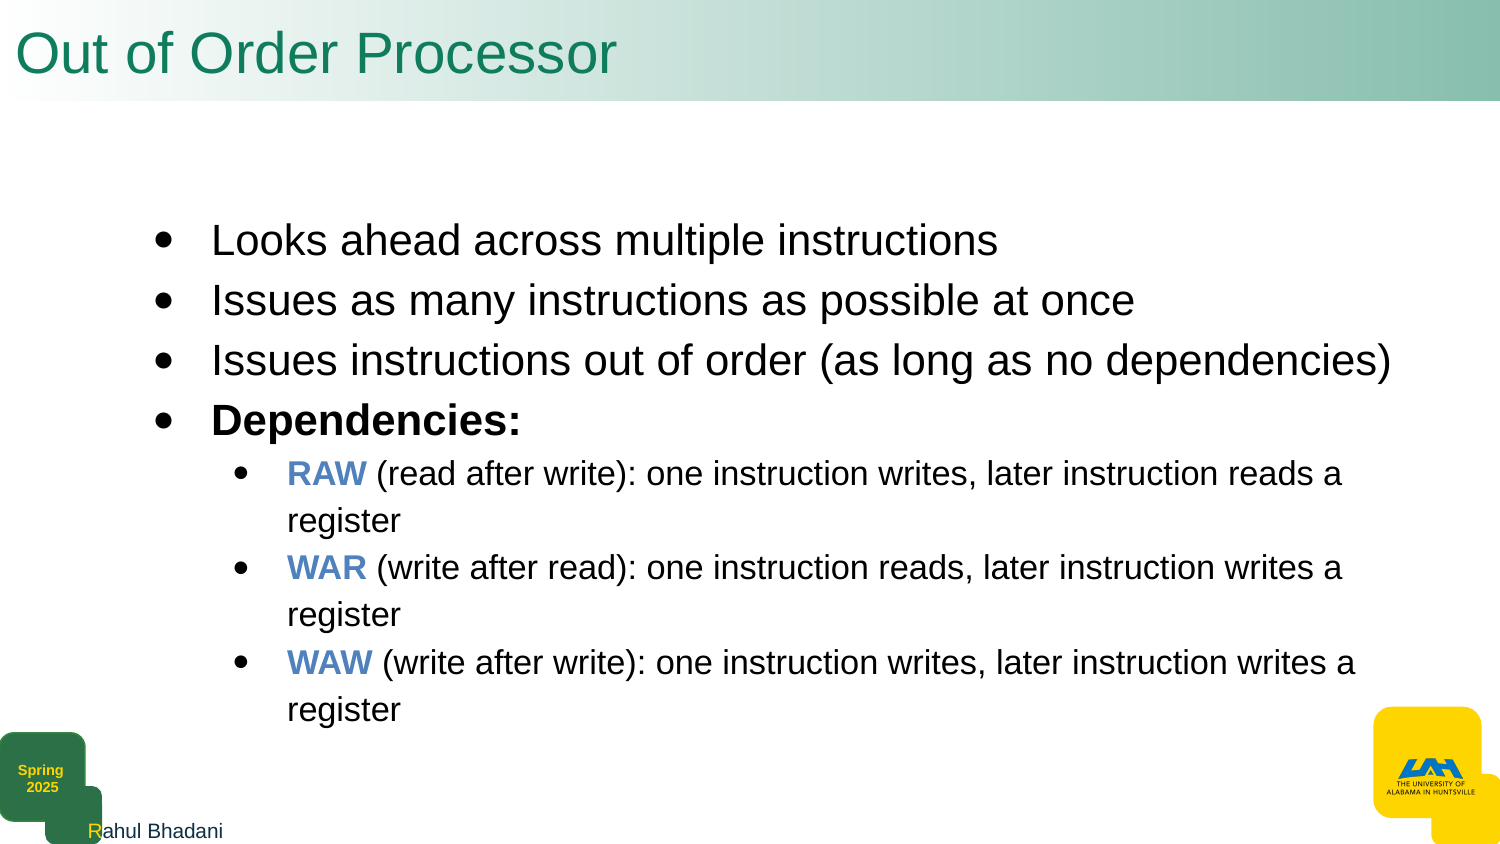

# Out of Order Processor​
Looks ahead across multiple instructions​
Issues as many instructions as possible at once​
Issues instructions out of order (as long as no dependencies)​
Dependencies:​
RAW (read after write): one instruction writes, later instruction reads a register​
WAR (write after read): one instruction reads, later instruction writes a register​
WAW (write after write): one instruction writes, later instruction writes a register​